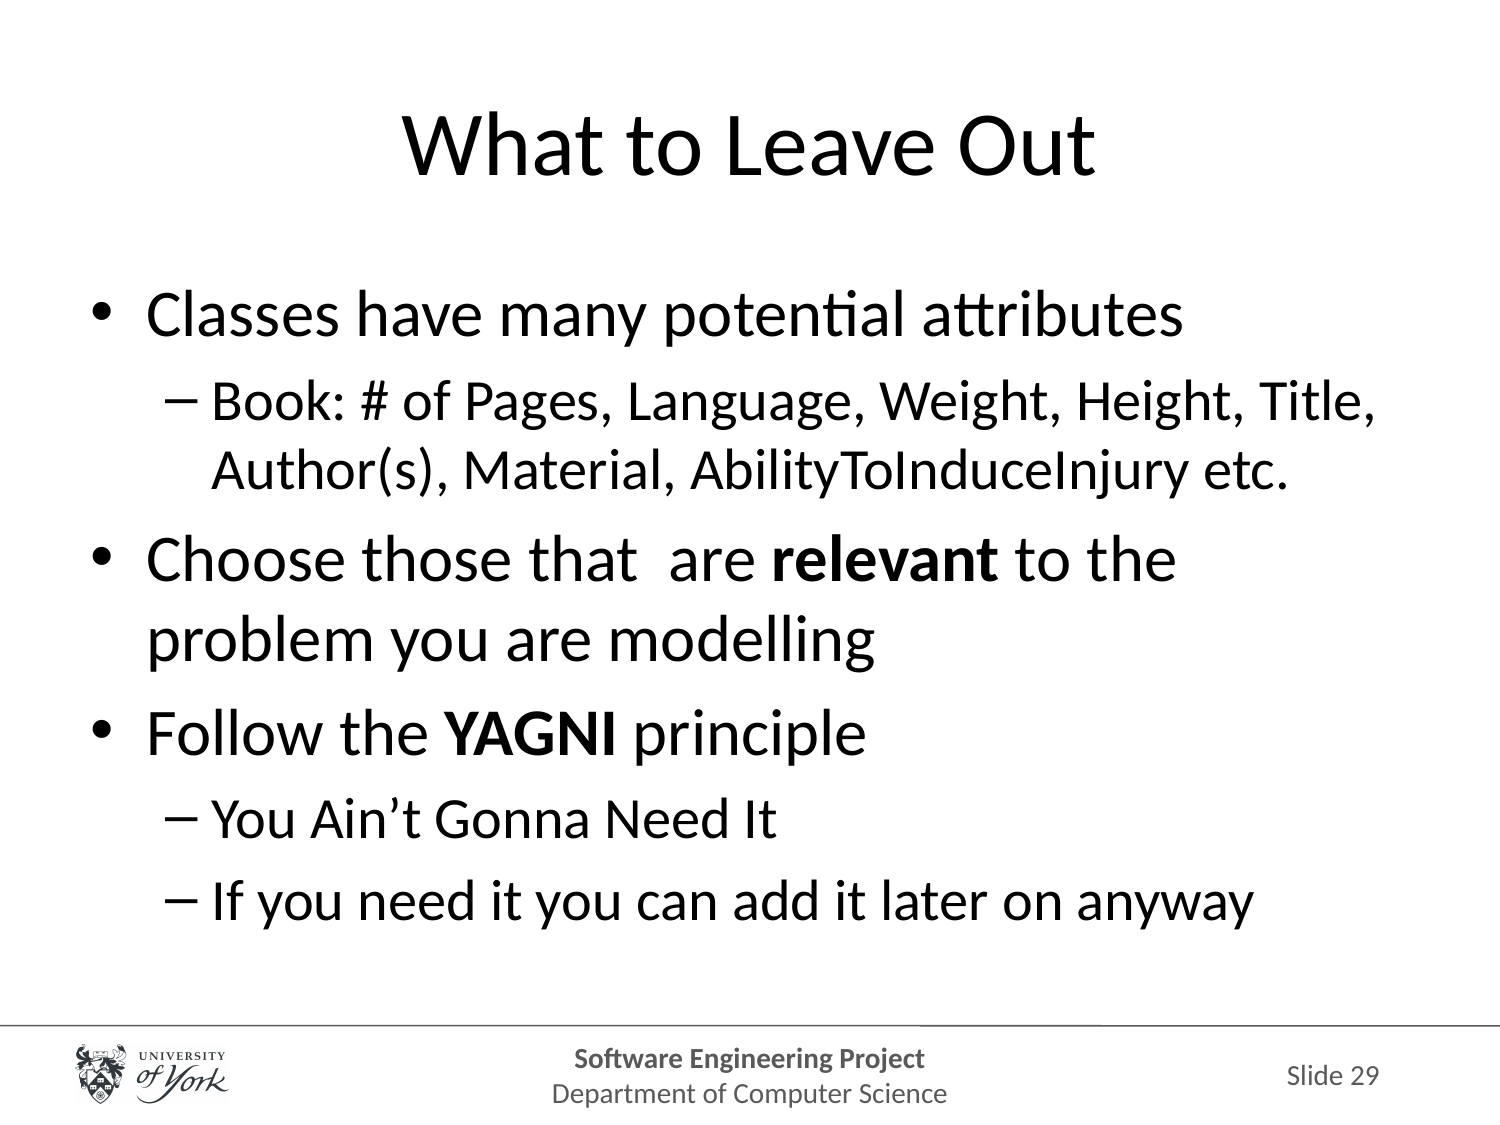

# What to Leave Out
Classes have many potential attributes
Book: # of Pages, Language, Weight, Height, Title, Author(s), Material, AbilityToInduceInjury etc.
Choose those that  are relevant to the problem you are modelling
Follow the YAGNI principle
You Ain’t Gonna Need It
If you need it you can add it later on anyway